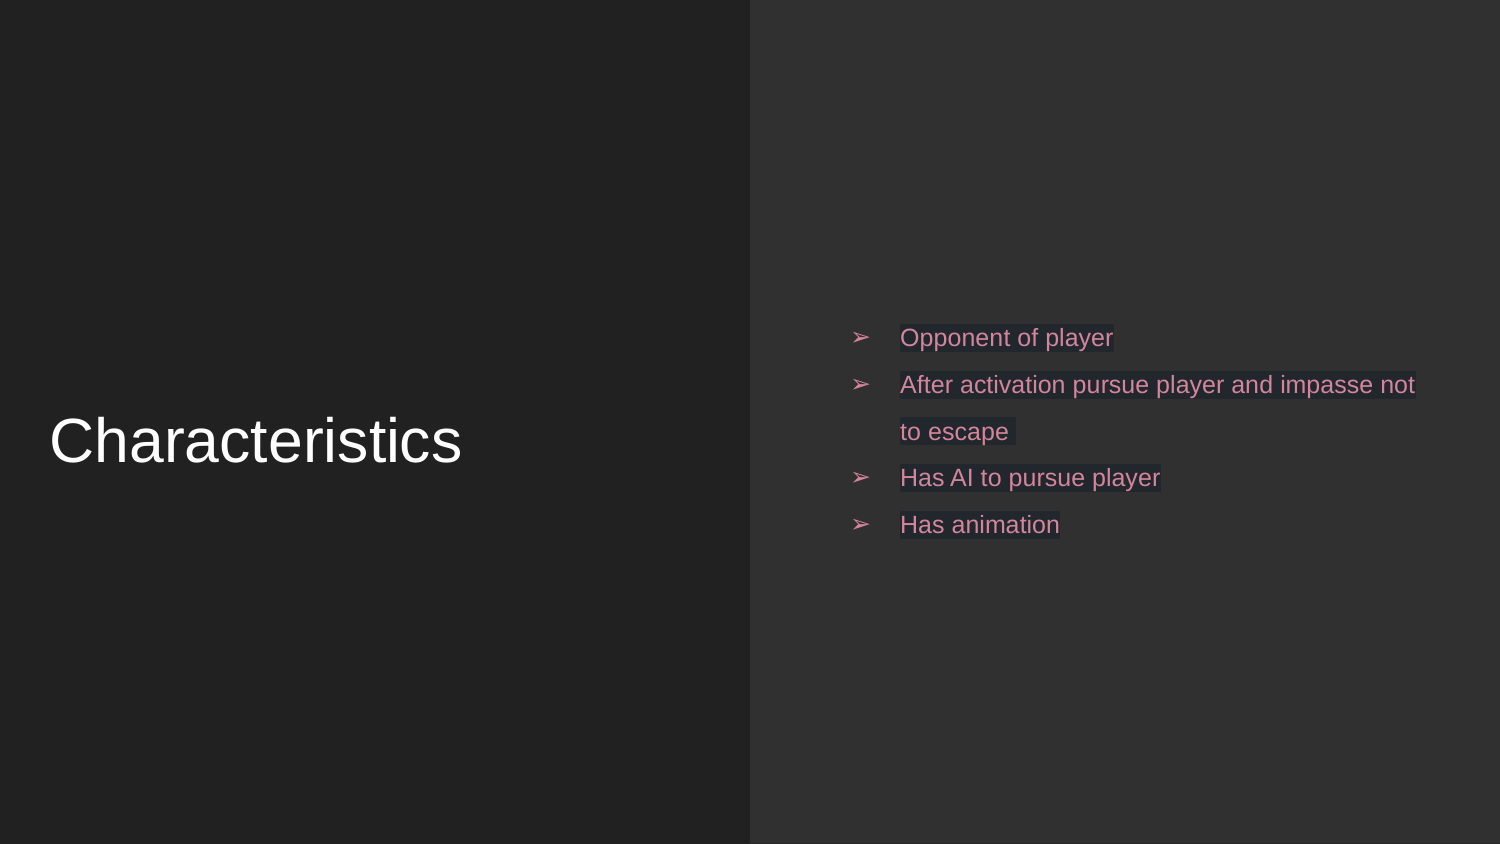

Opponent of player
After activation pursue player and impasse not to escape
Has AI to pursue player
Has animation
Characteristics